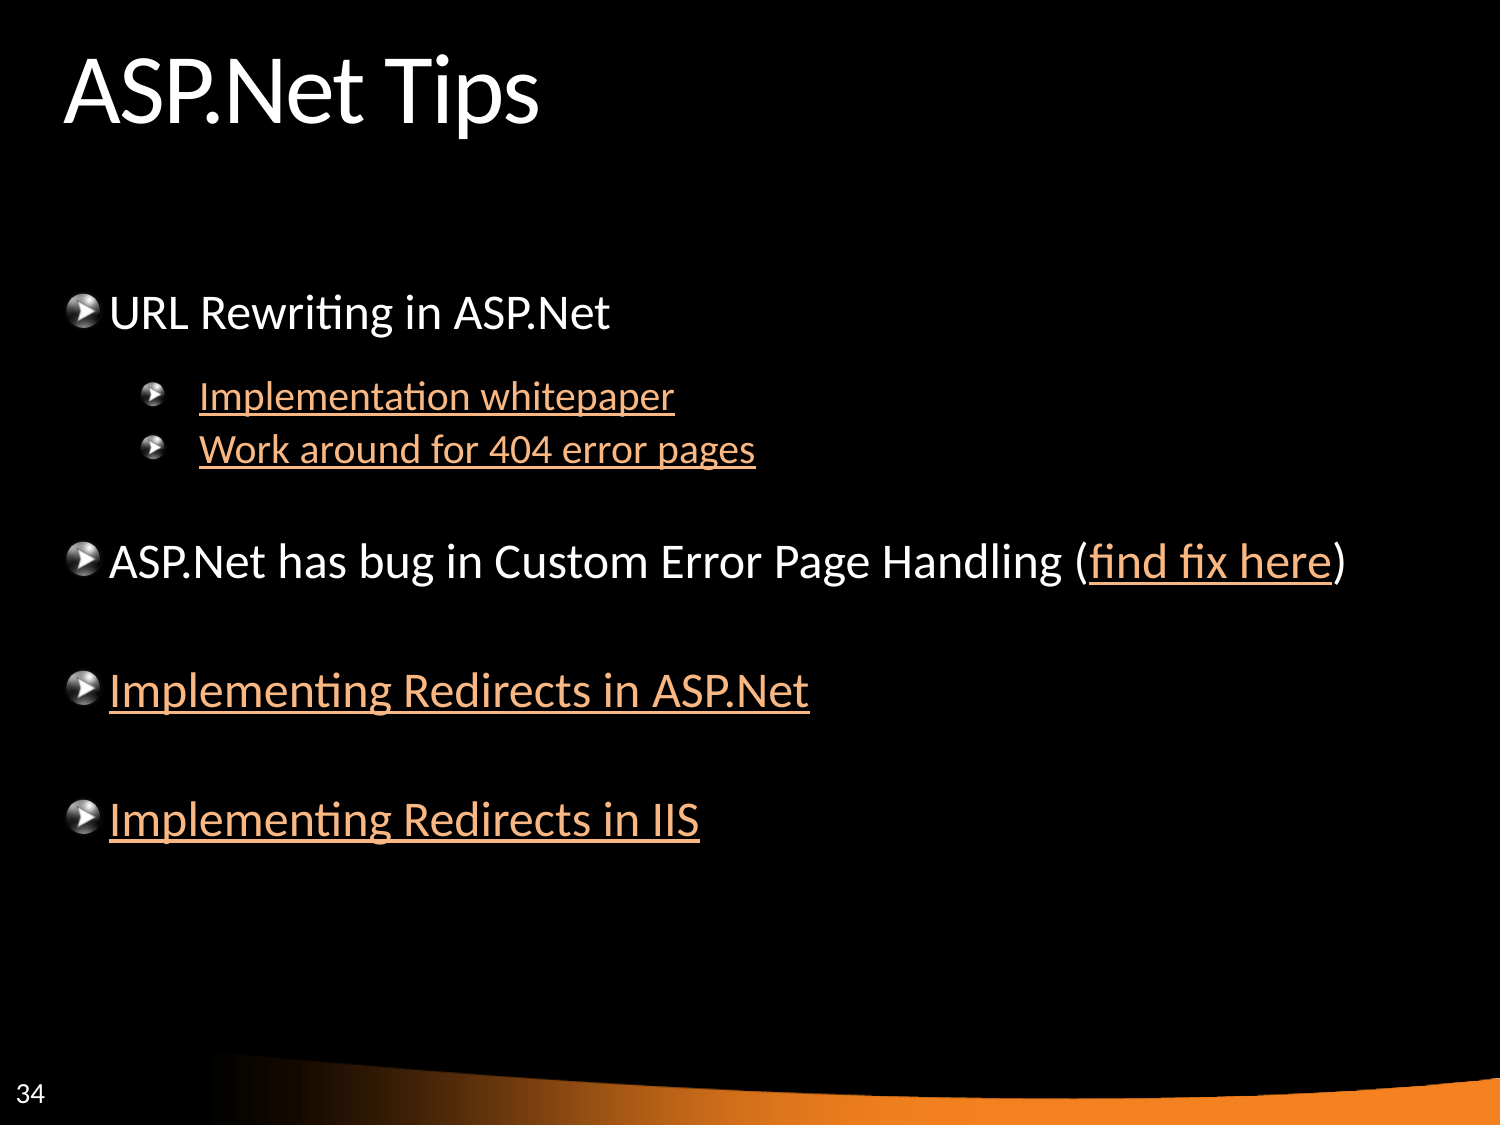

# ASP.Net Tips

URL Rewriting in ASP.Net
Implementation whitepaper
Work around for 404 error pages
ASP.Net has bug in Custom Error Page Handling (find fix here)
Implementing Redirects in ASP.Net
Implementing Redirects in IIS